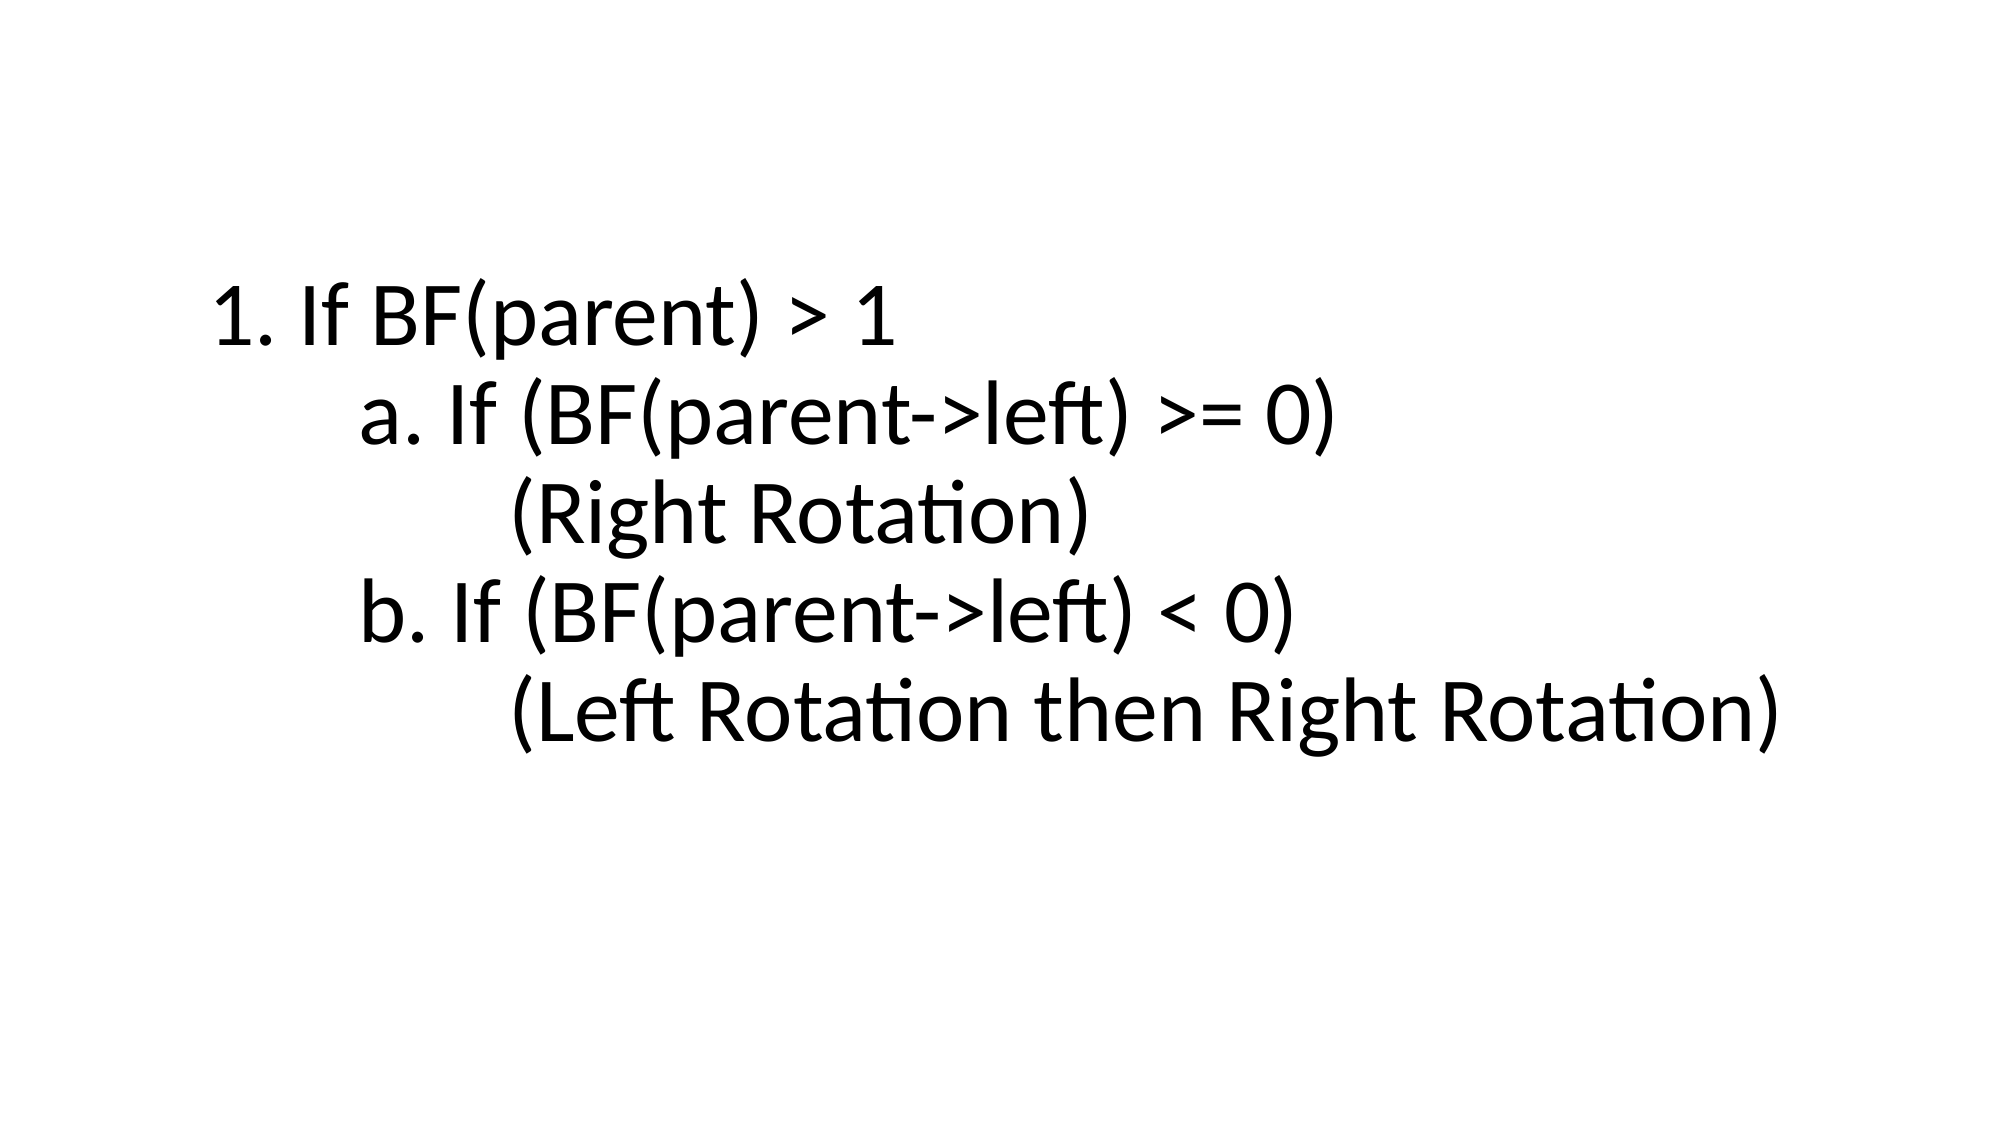

# 1. If BF(parent) > 1 a. If (BF(parent->left) >= 0) (Right Rotation) b. If (BF(parent->left) < 0) (Left Rotation then Right Rotation)